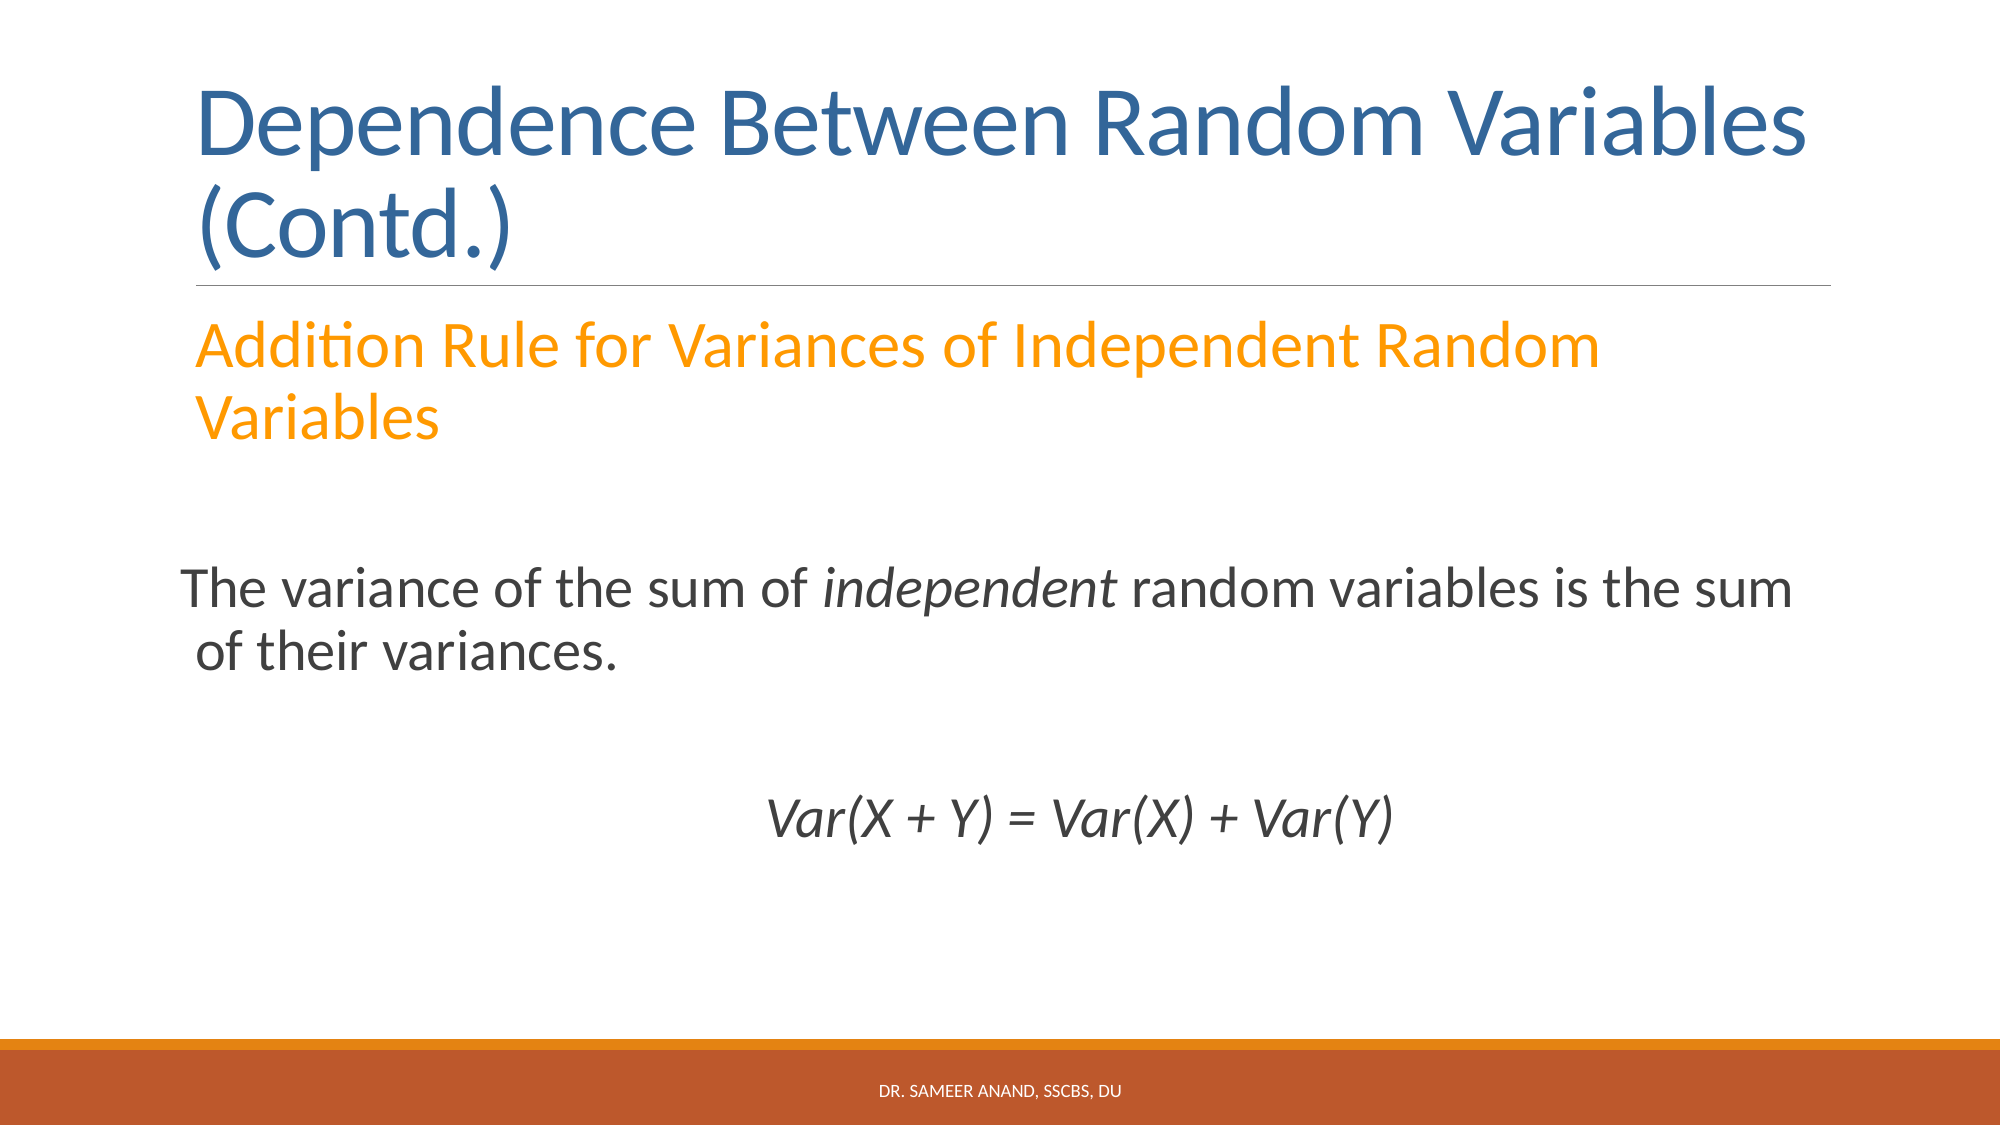

# Dependence Between Random Variables (Contd.)
Addition Rule for Variances of Independent Random Variables

The variance of the sum of independent random variables is the sum of their variances.

	                                                            Var(X + Y) = Var(X) + Var(Y)

Dr. Sameer Anand, SSCBS, DU